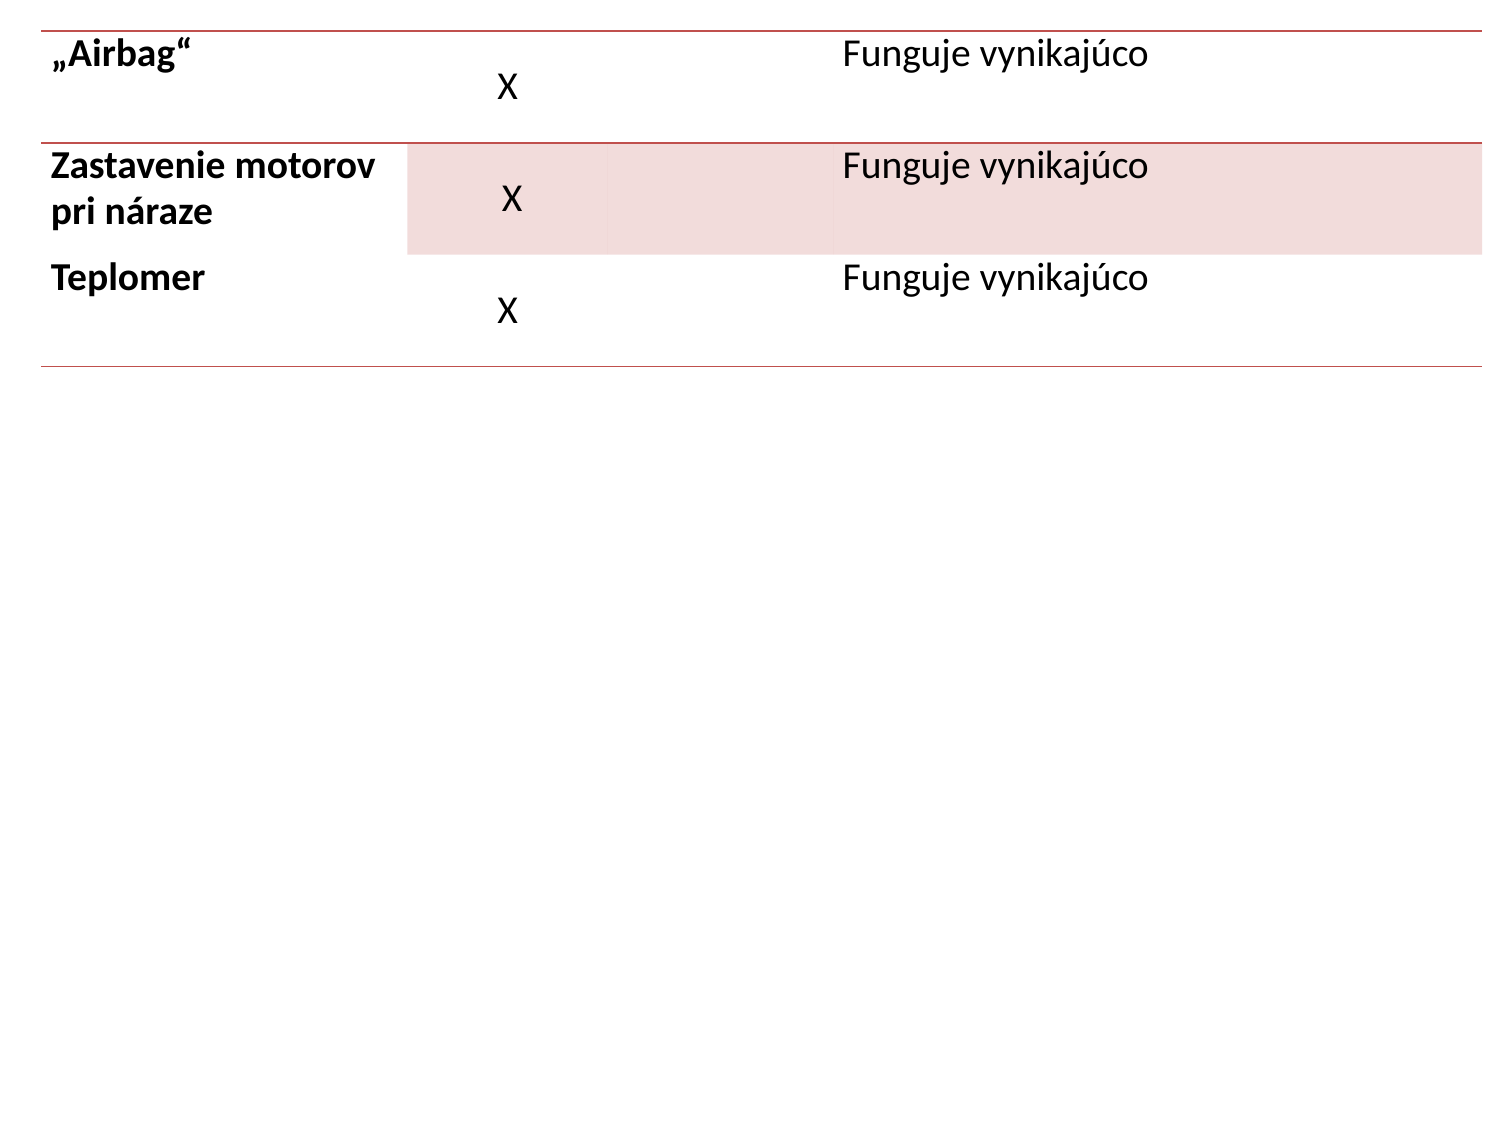

| „Airbag“ | X |  | Funguje vynikajúco |
| --- | --- | --- | --- |
| Zastavenie motorov pri náraze | X |  | Funguje vynikajúco |
| Teplomer | X |  | Funguje vynikajúco |